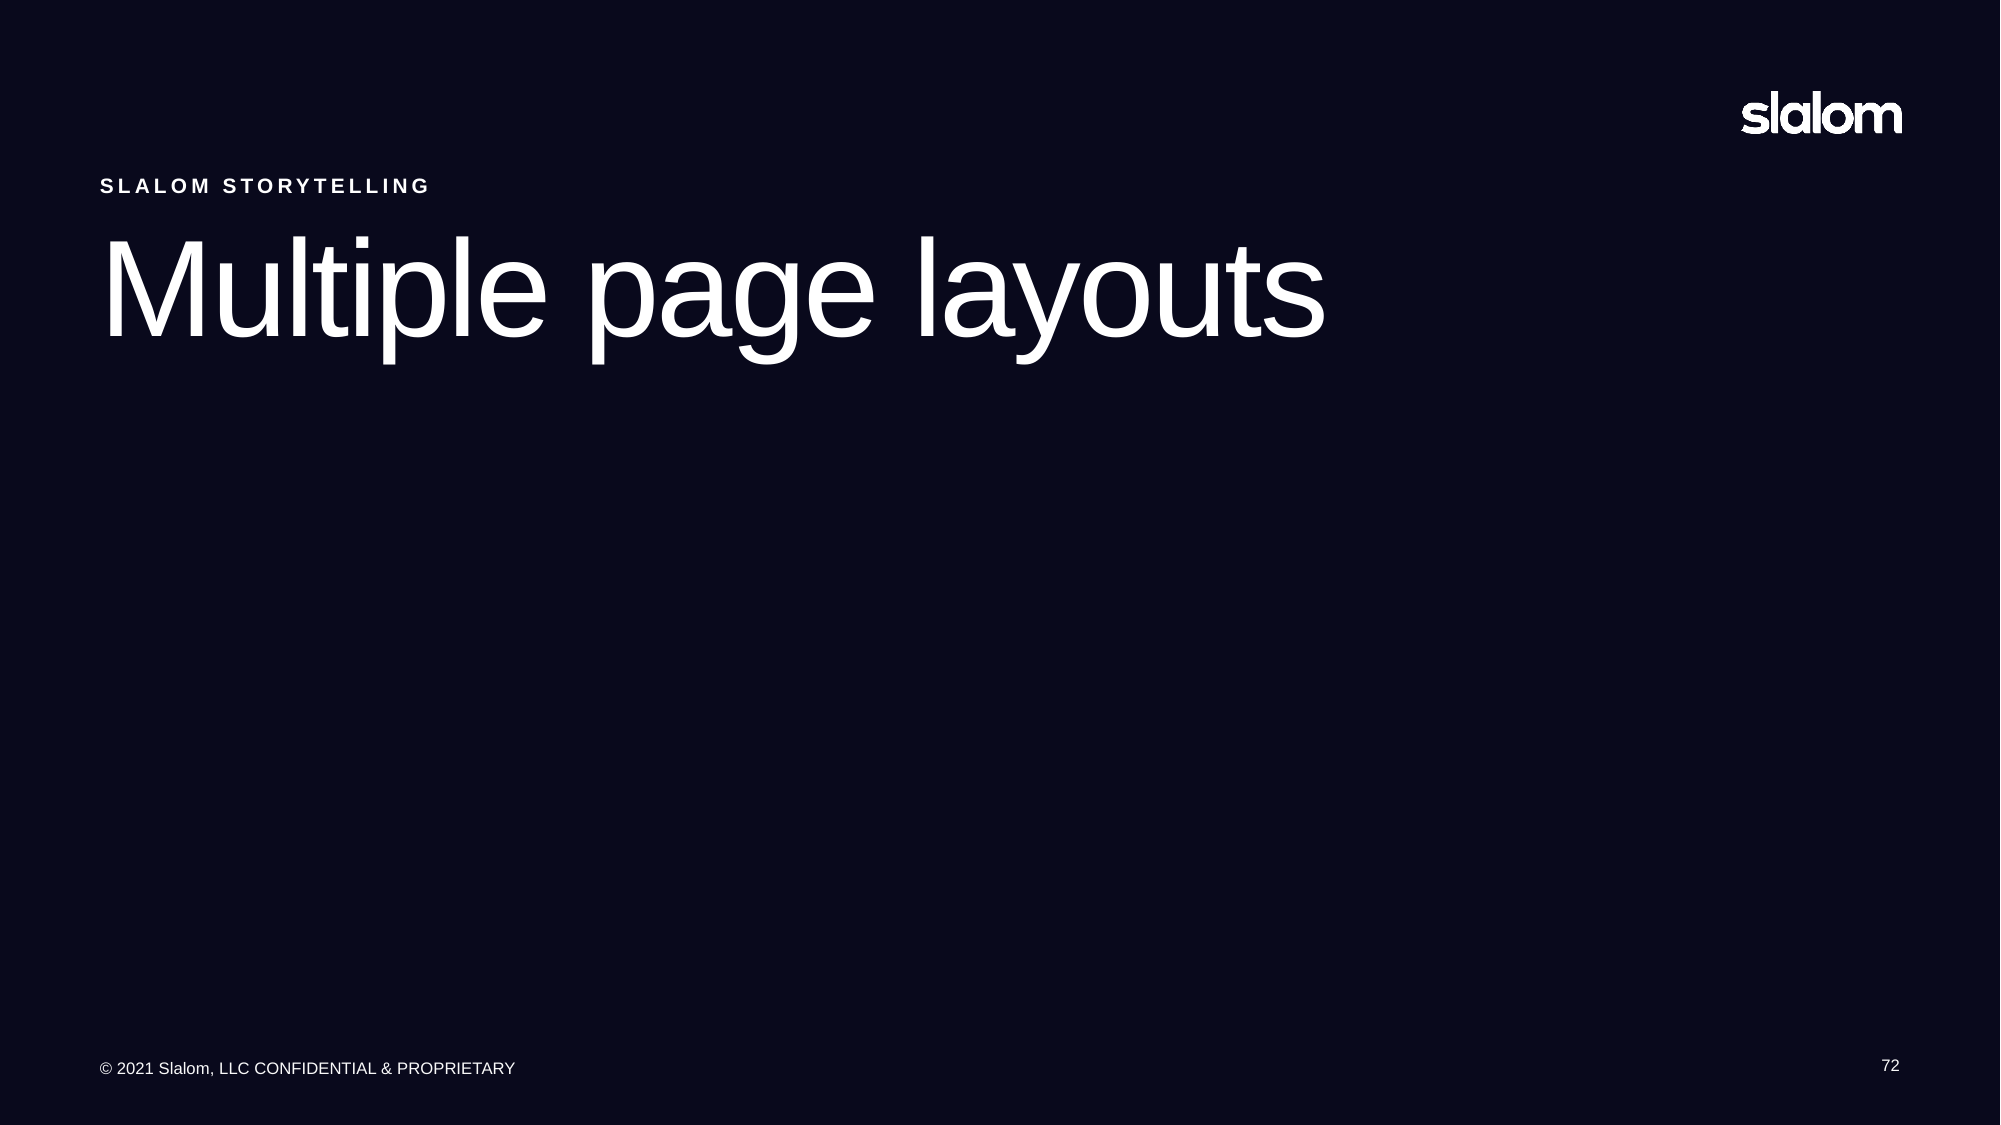

SLALOM STORYTELLING
Multiple page layouts
72
© 2021 Slalom, LLC CONFIDENTIAL & PROPRIETARY